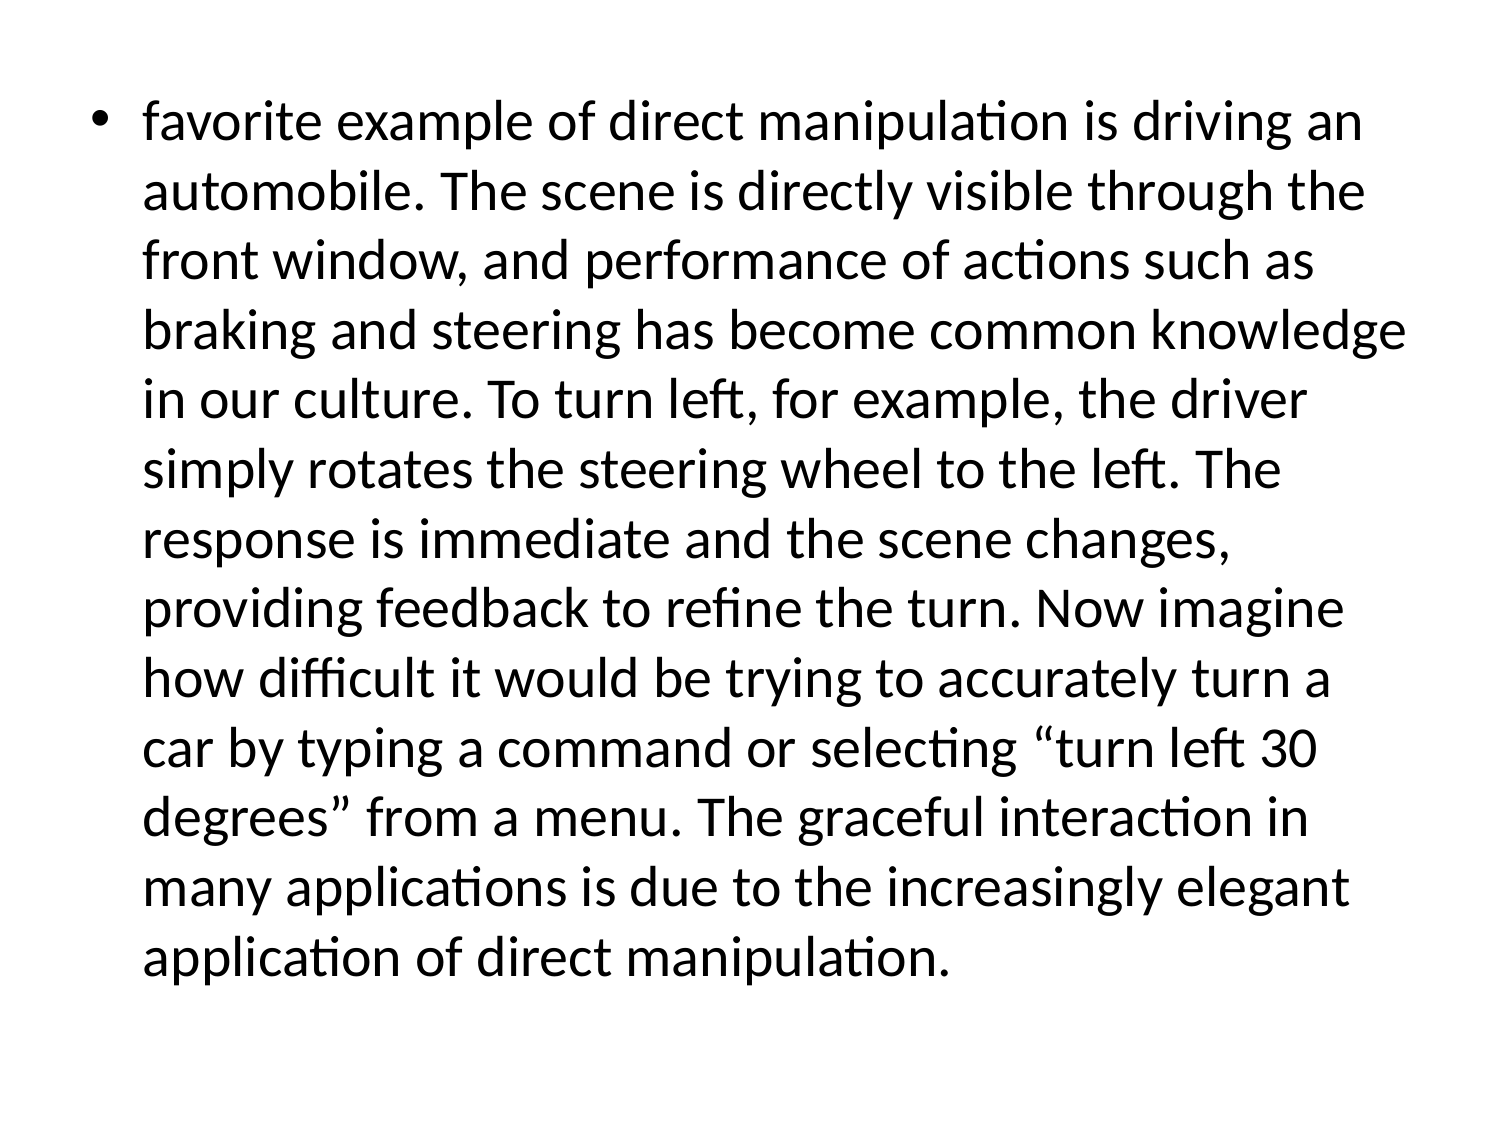

favorite example of direct manipulation is driving an automobile. The scene is directly visible through the front window, and performance of actions such as braking and steering has become common knowledge in our culture. To turn left, for example, the driver simply rotates the steering wheel to the left. The response is immediate and the scene changes, providing feedback to refine the turn. Now imagine how difficult it would be trying to accurately turn a car by typing a command or selecting “turn left 30 degrees” from a menu. The graceful interaction in many applications is due to the increasingly elegant application of direct manipulation.